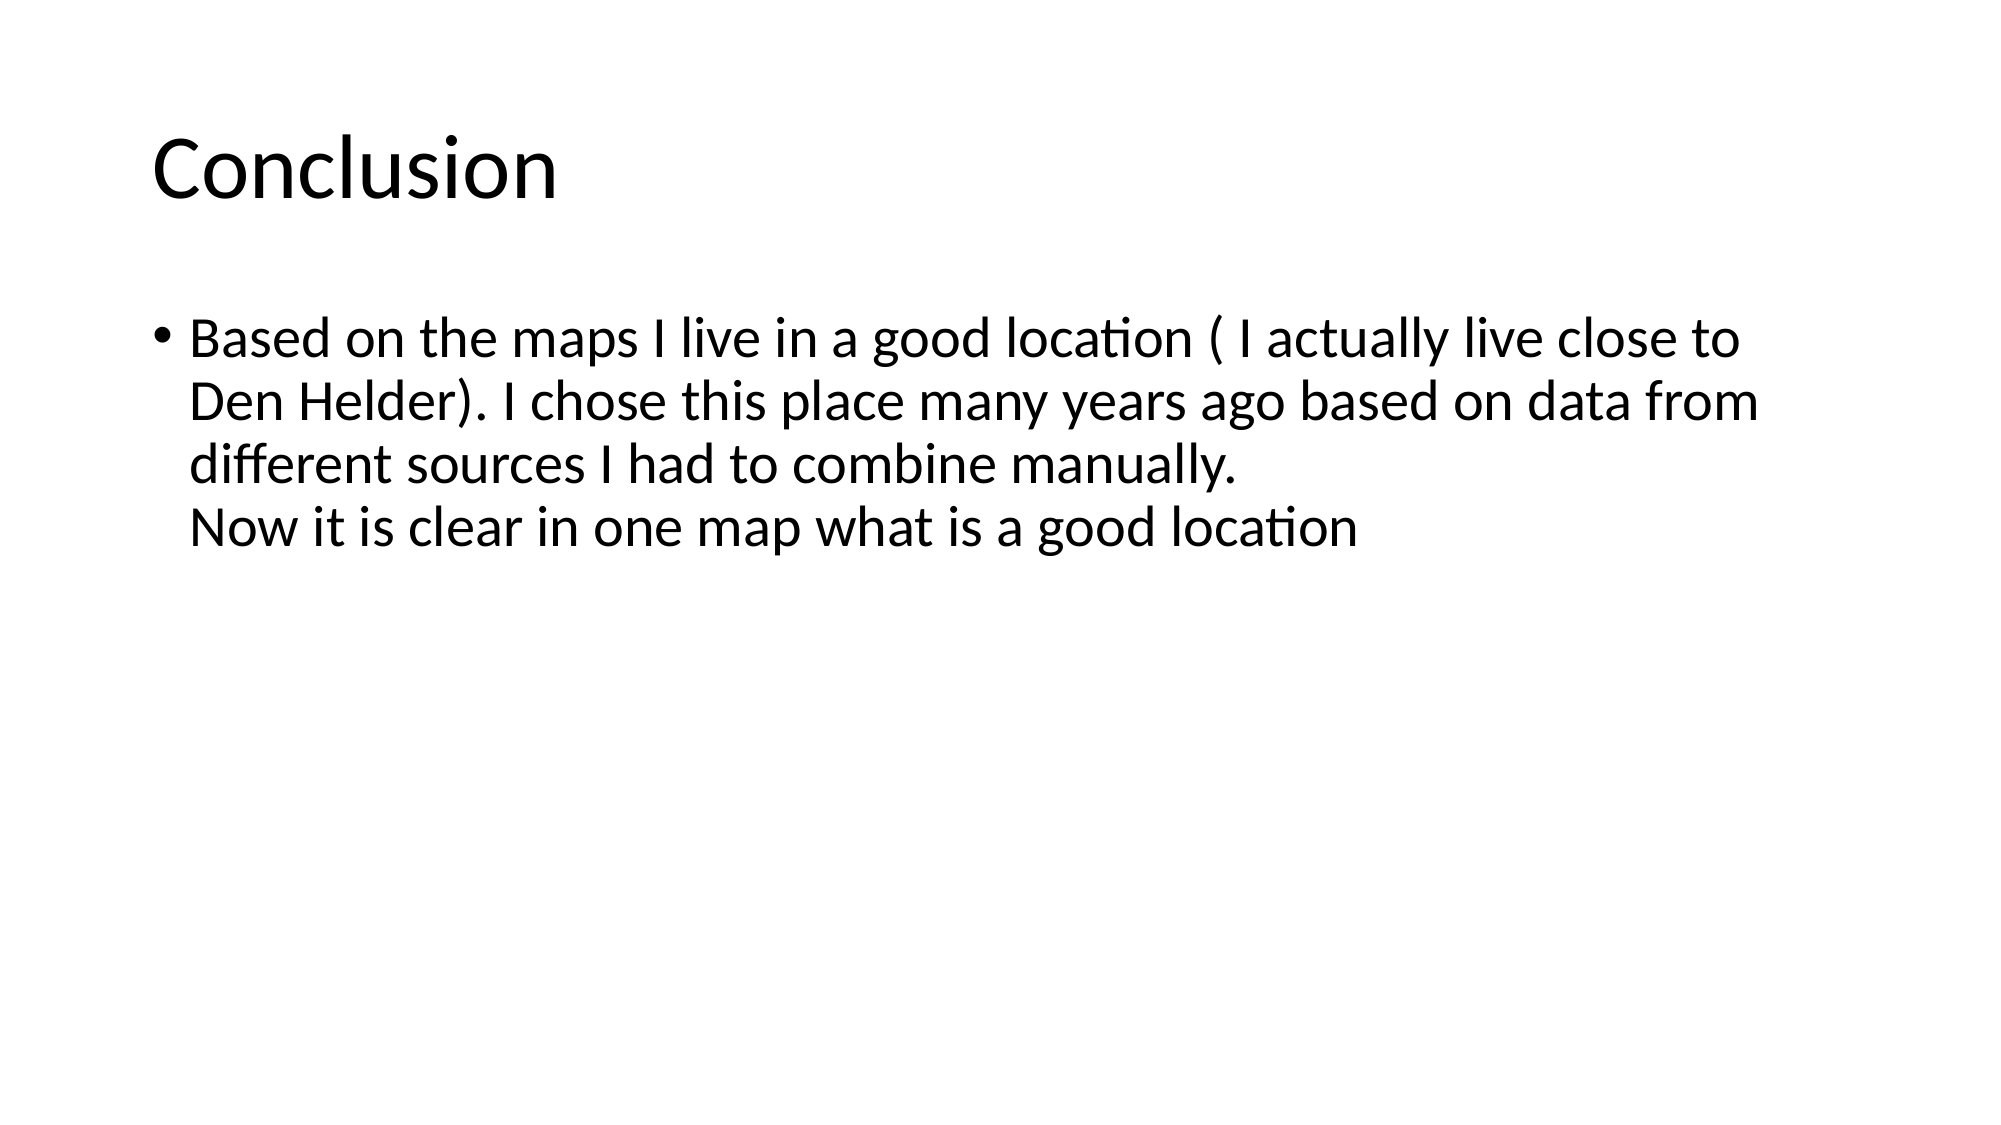

# Conclusion
Based on the maps I live in a good location ( I actually live close to Den Helder). I chose this place many years ago based on data from different sources I had to combine manually.
Now it is clear in one map what is a good location